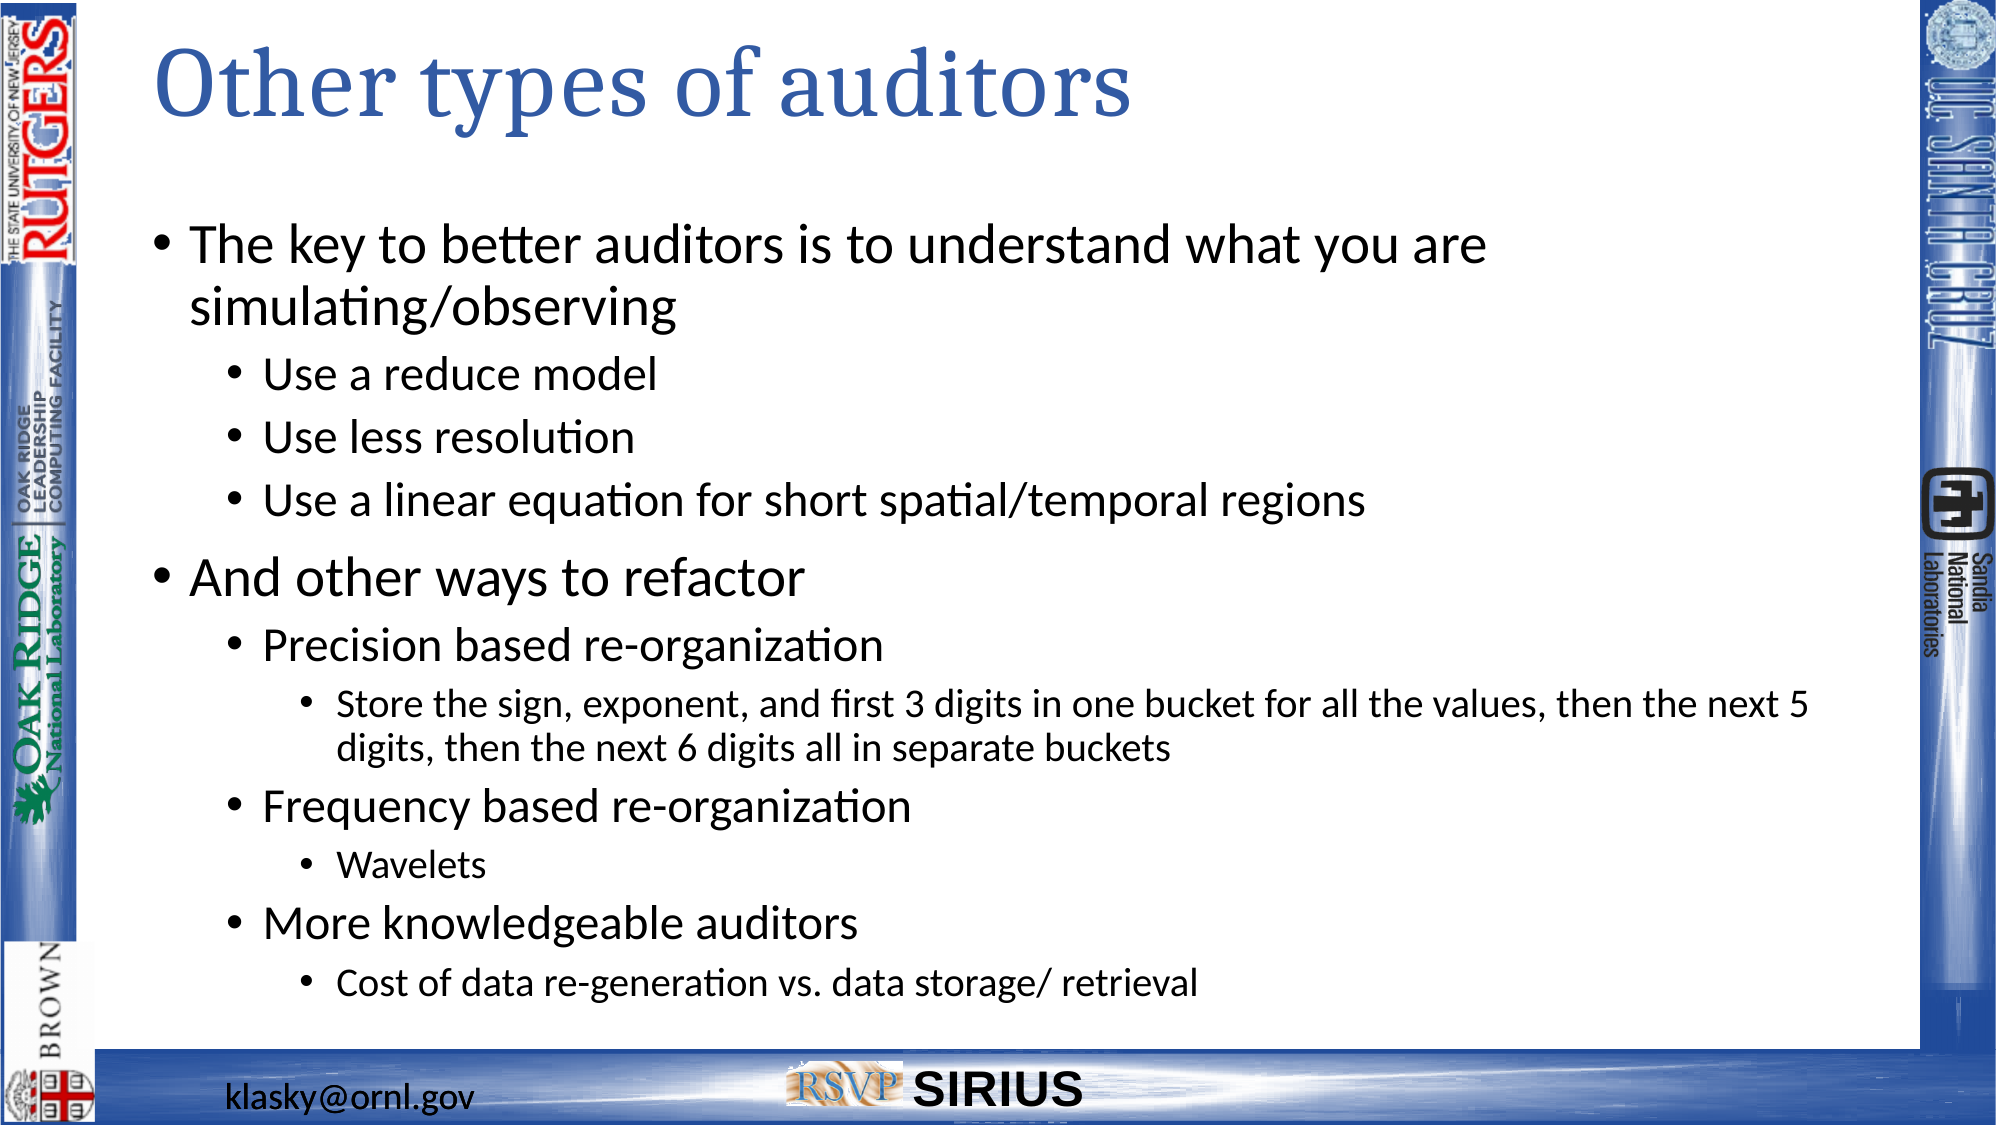

# Other types of auditors
The key to better auditors is to understand what you are simulating/observing
Use a reduce model
Use less resolution
Use a linear equation for short spatial/temporal regions
And other ways to refactor
Precision based re-organization
Store the sign, exponent, and first 3 digits in one bucket for all the values, then the next 5 digits, then the next 6 digits all in separate buckets
Frequency based re-organization
Wavelets
More knowledgeable auditors
Cost of data re-generation vs. data storage/ retrieval